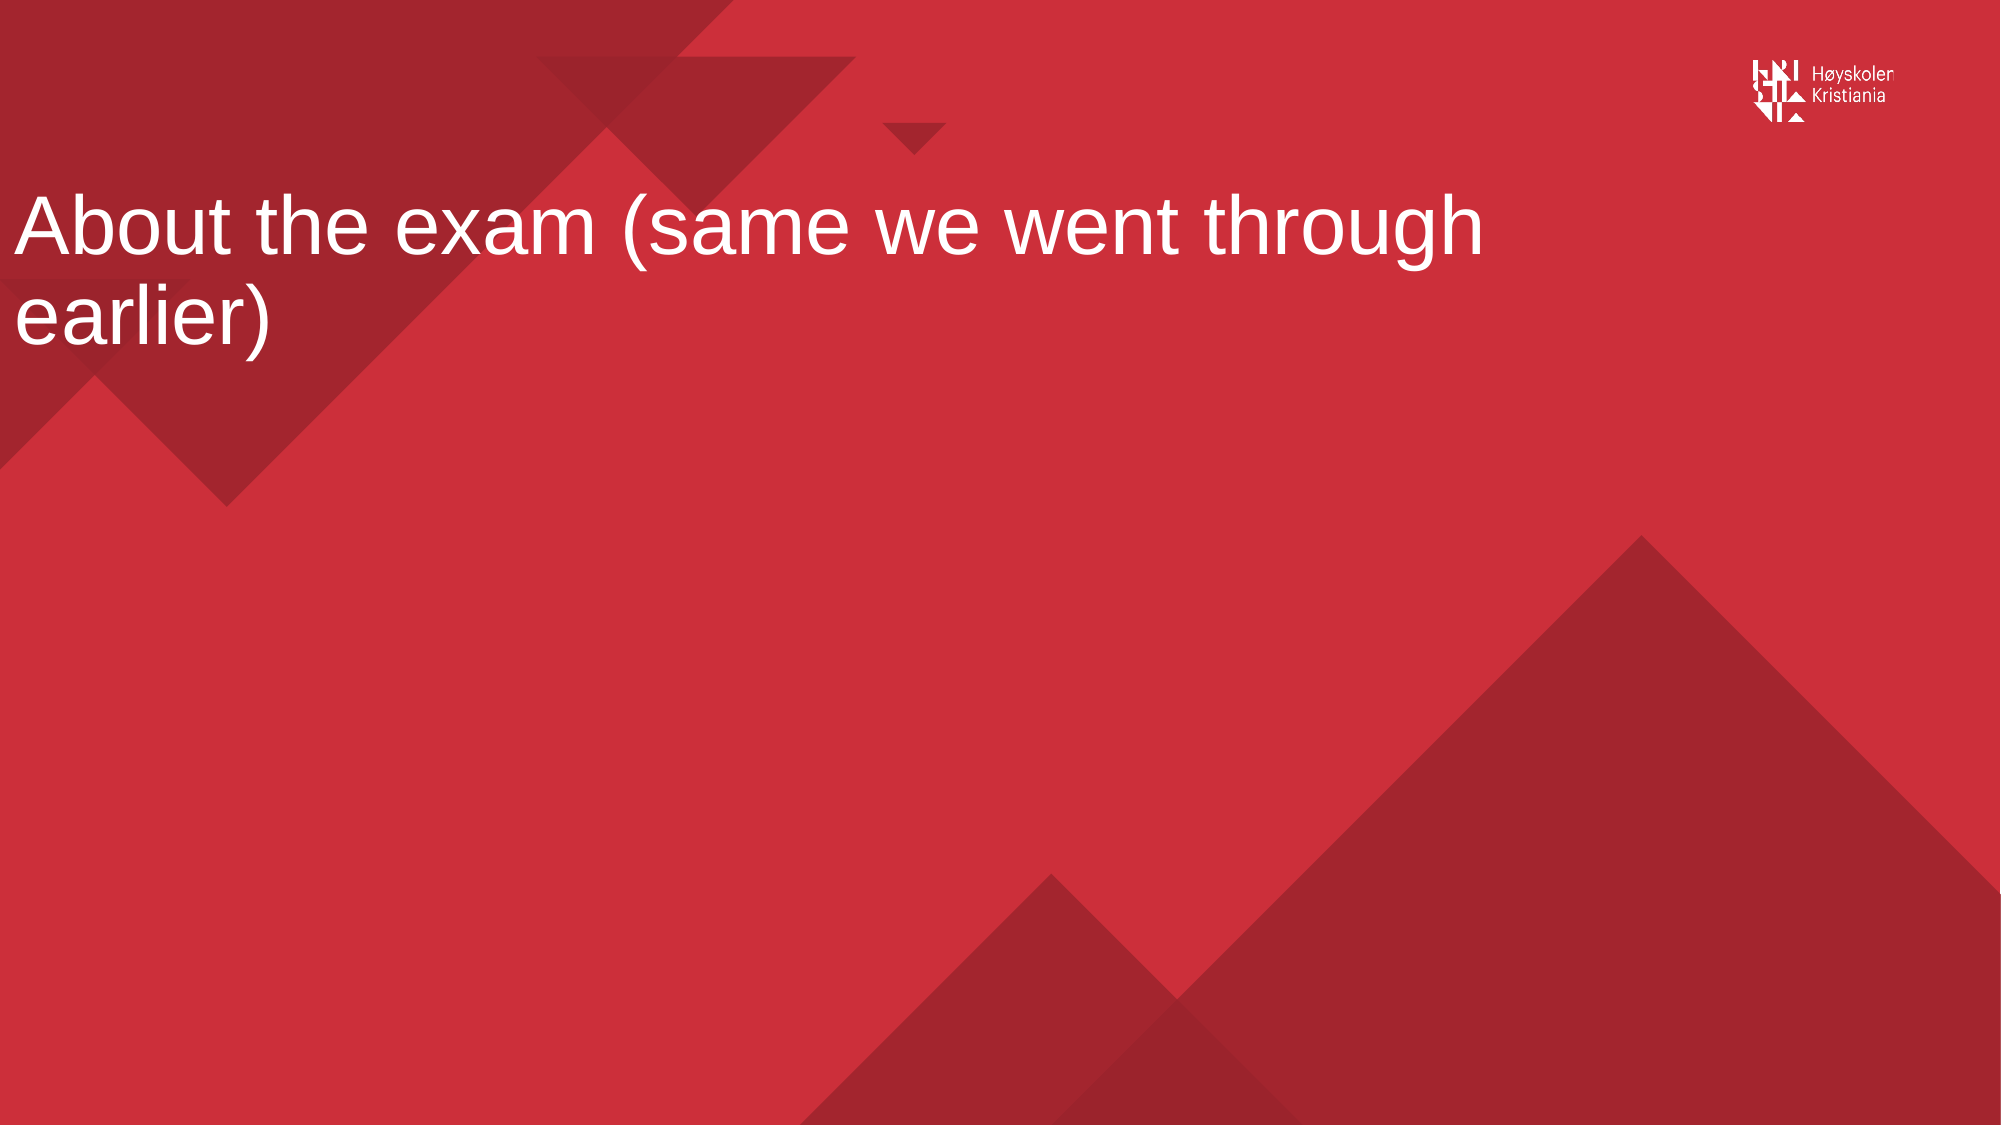

About the exam (same we went through earlier)